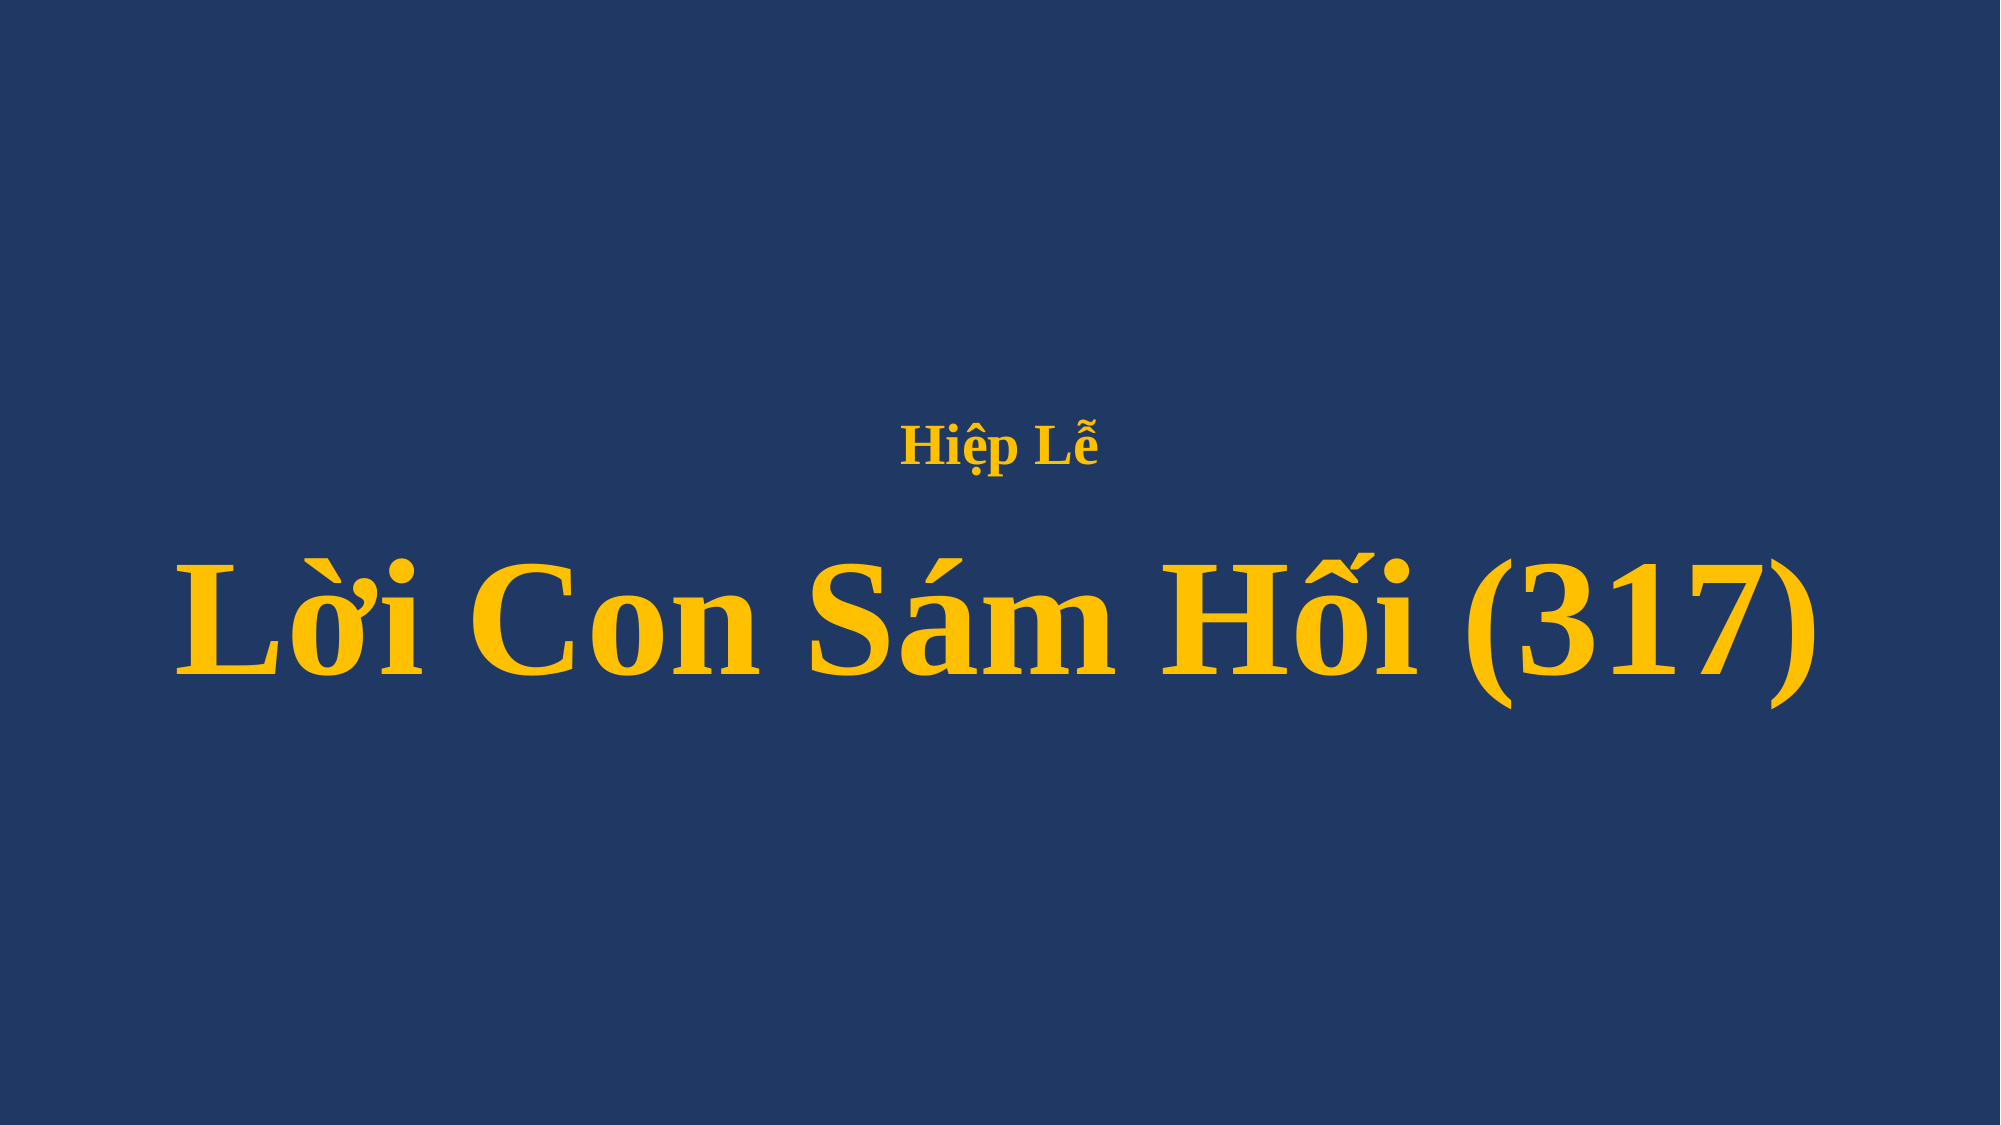

# Hiệp Lễ Lời Con Sám Hối (317)